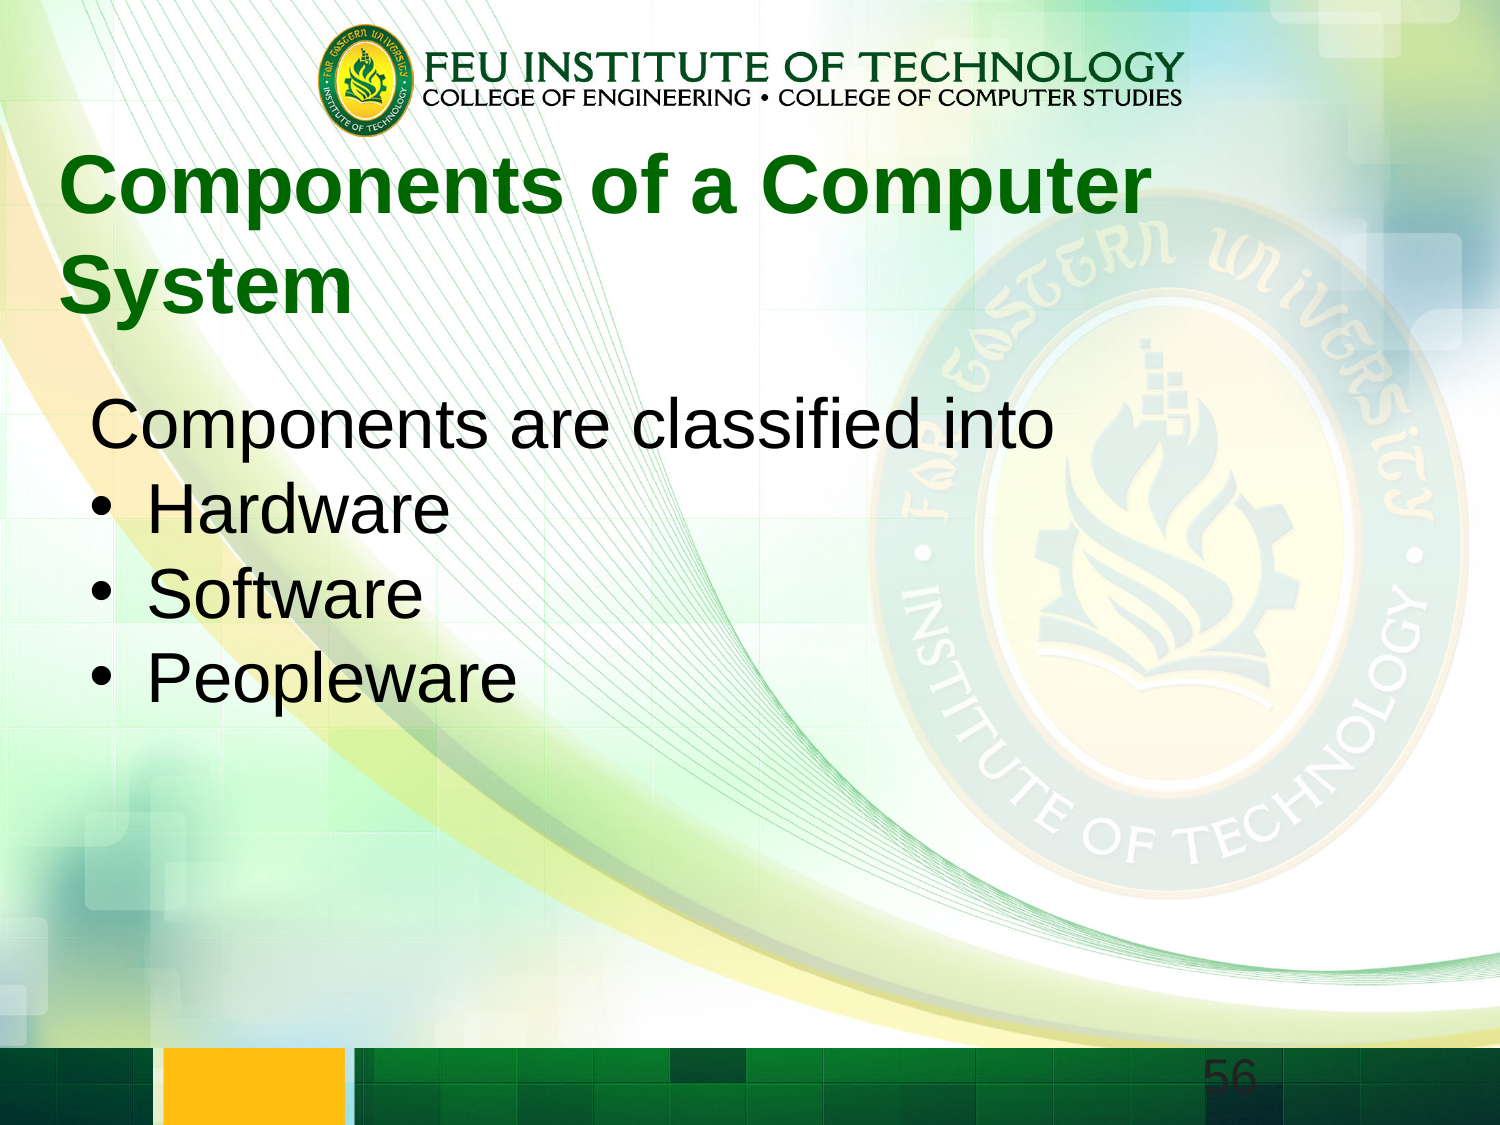

Components of a Computer System
Components are classified into
Hardware
Software
Peopleware
56